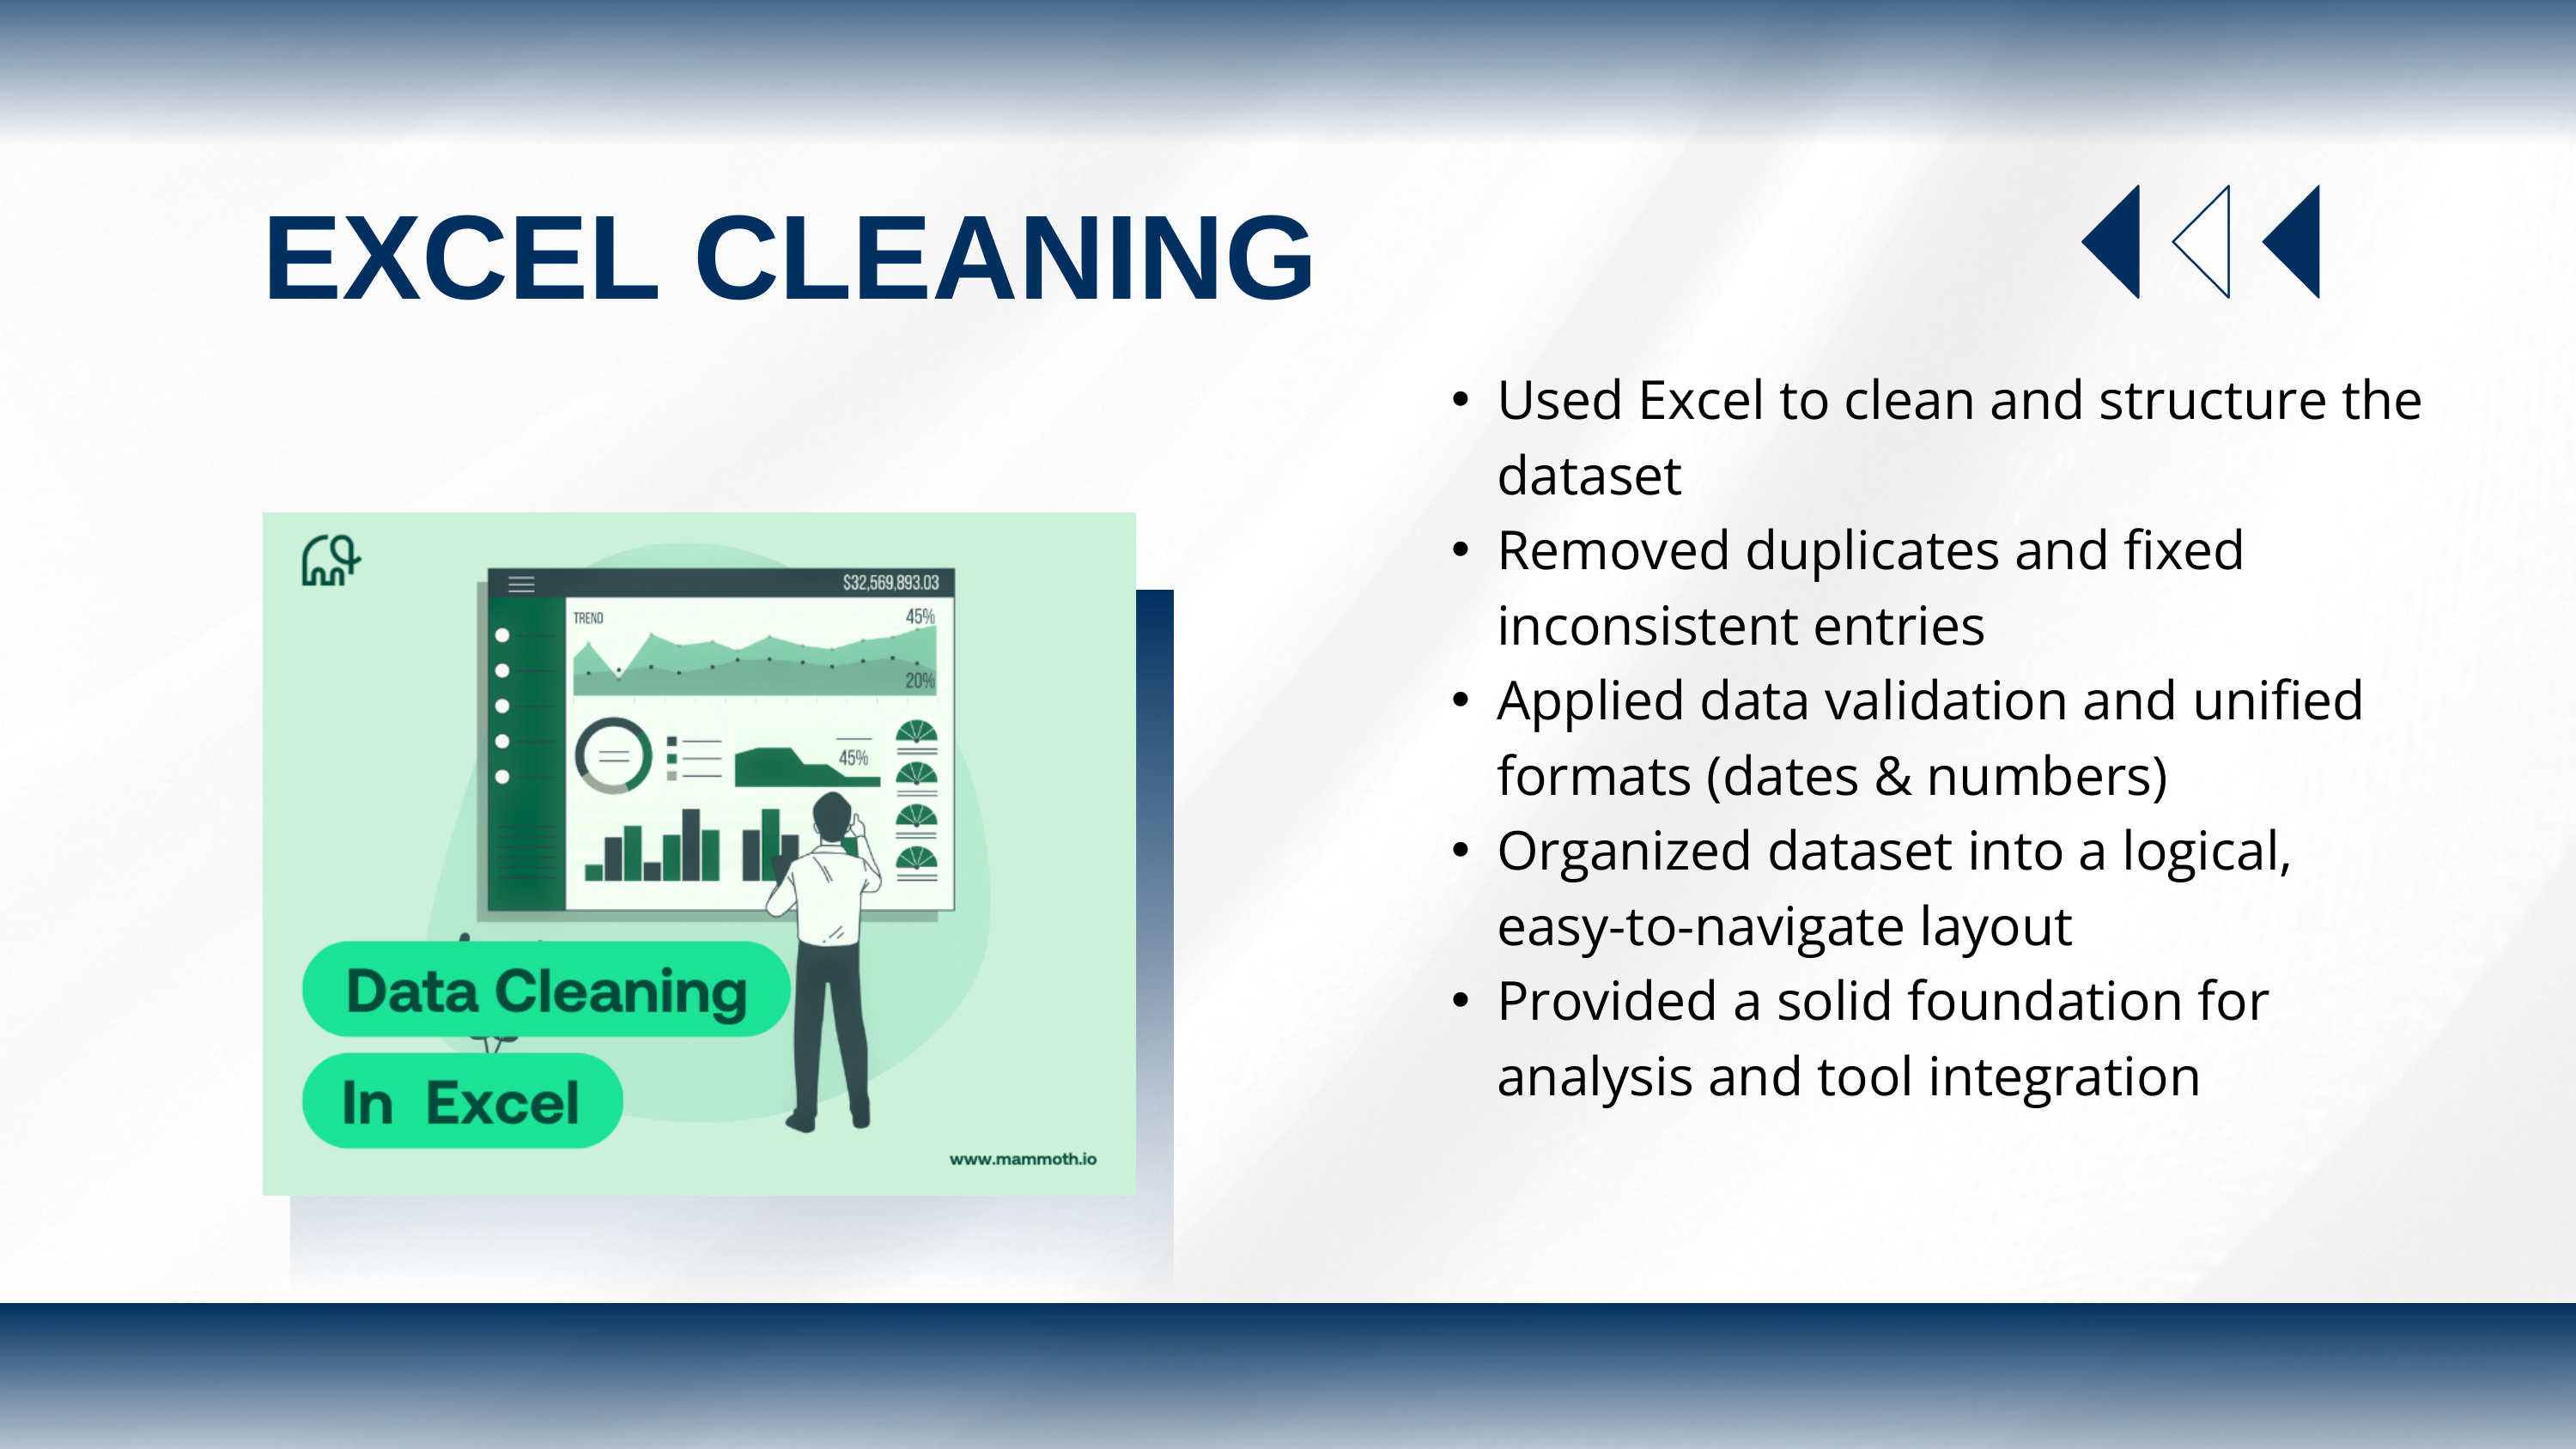

EXCEL CLEANING
Used Excel to clean and structure the dataset
Removed duplicates and fixed inconsistent entries
Applied data validation and unified formats (dates & numbers)
Organized dataset into a logical, easy-to-navigate layout
Provided a solid foundation for analysis and tool integration